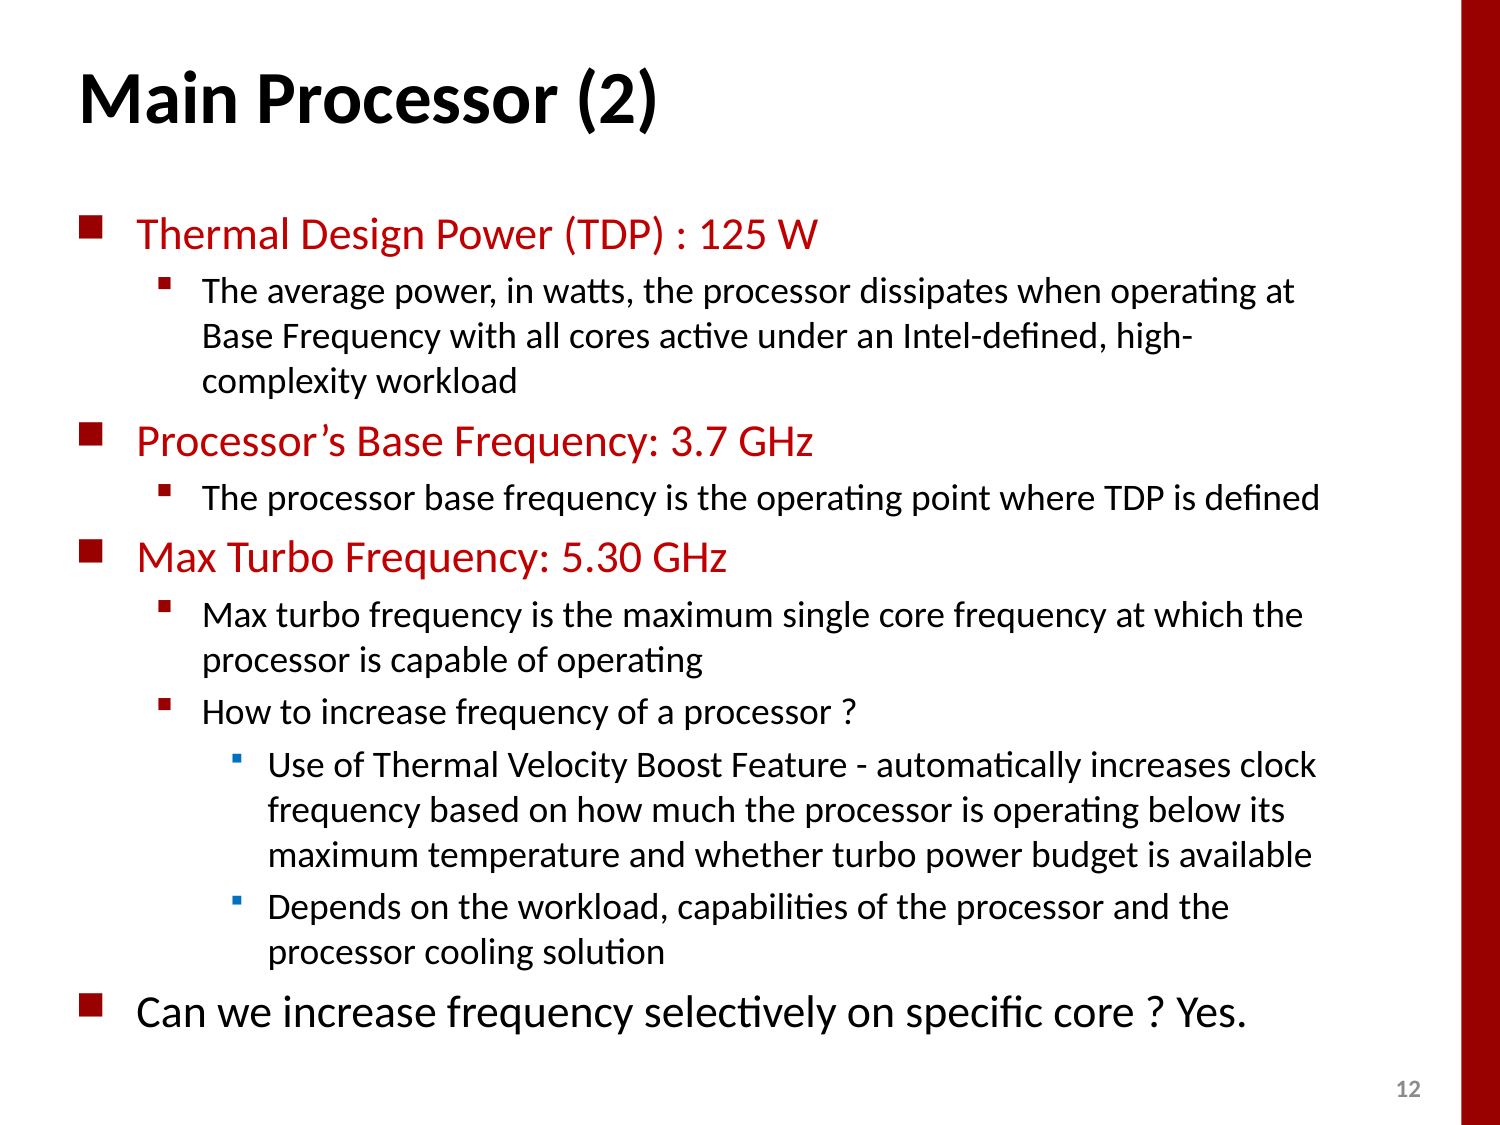

# Main Processor (2)
Thermal Design Power (TDP) : 125 W
The average power, in watts, the processor dissipates when operating at Base Frequency with all cores active under an Intel-defined, high-complexity workload
Processor’s Base Frequency: 3.7 GHz
The processor base frequency is the operating point where TDP is defined
Max Turbo Frequency: 5.30 GHz
Max turbo frequency is the maximum single core frequency at which the processor is capable of operating
How to increase frequency of a processor ?
Use of Thermal Velocity Boost Feature - automatically increases clock frequency based on how much the processor is operating below its maximum temperature and whether turbo power budget is available
Depends on the workload, capabilities of the processor and the processor cooling solution
Can we increase frequency selectively on specific core ? Yes.